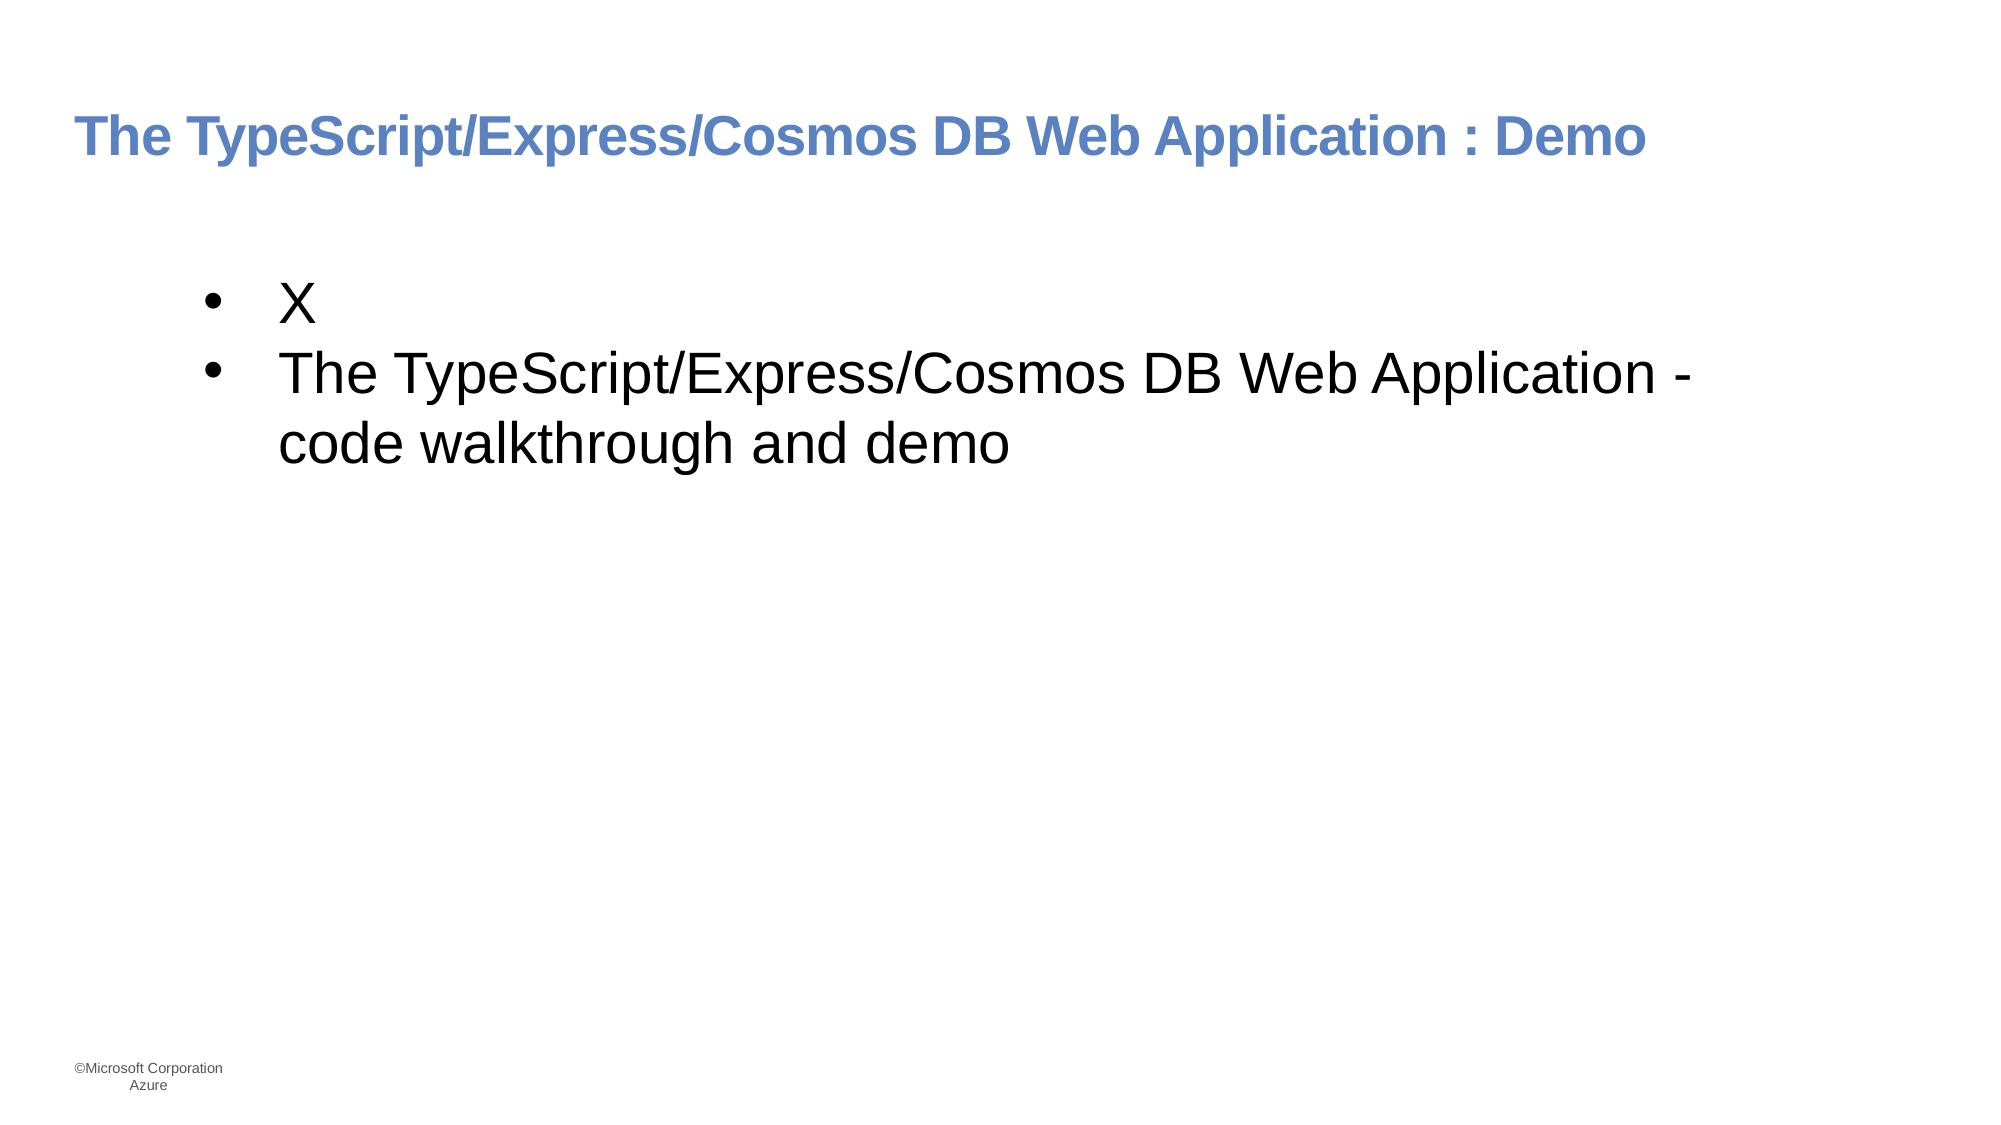

# The TypeScript/Express/Cosmos DB Web Application : Demo

X
The TypeScript/Express/Cosmos DB Web Application - code walkthrough and demo